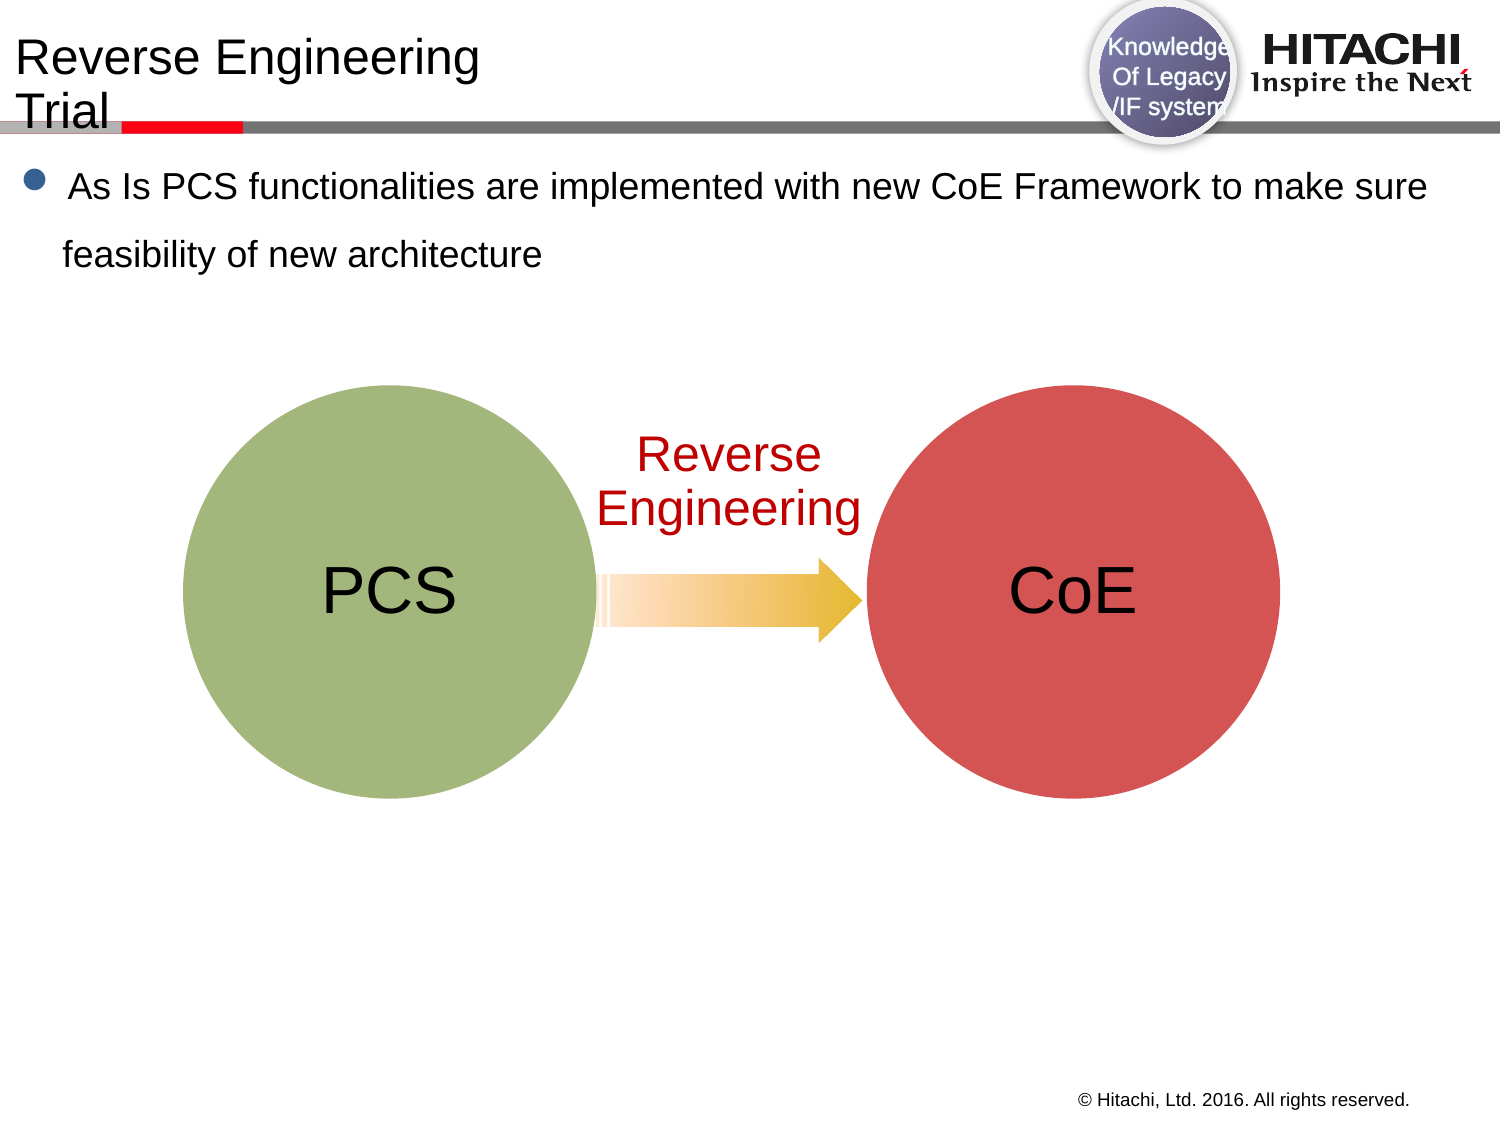

Knowledge
Of Legacy
/IF system
# Reverse Engineering Trial
As Is PCS functionalities are implemented with new CoE Framework to make sure
    feasibility of new architecture
PCS
CoE
Reverse
Engineering